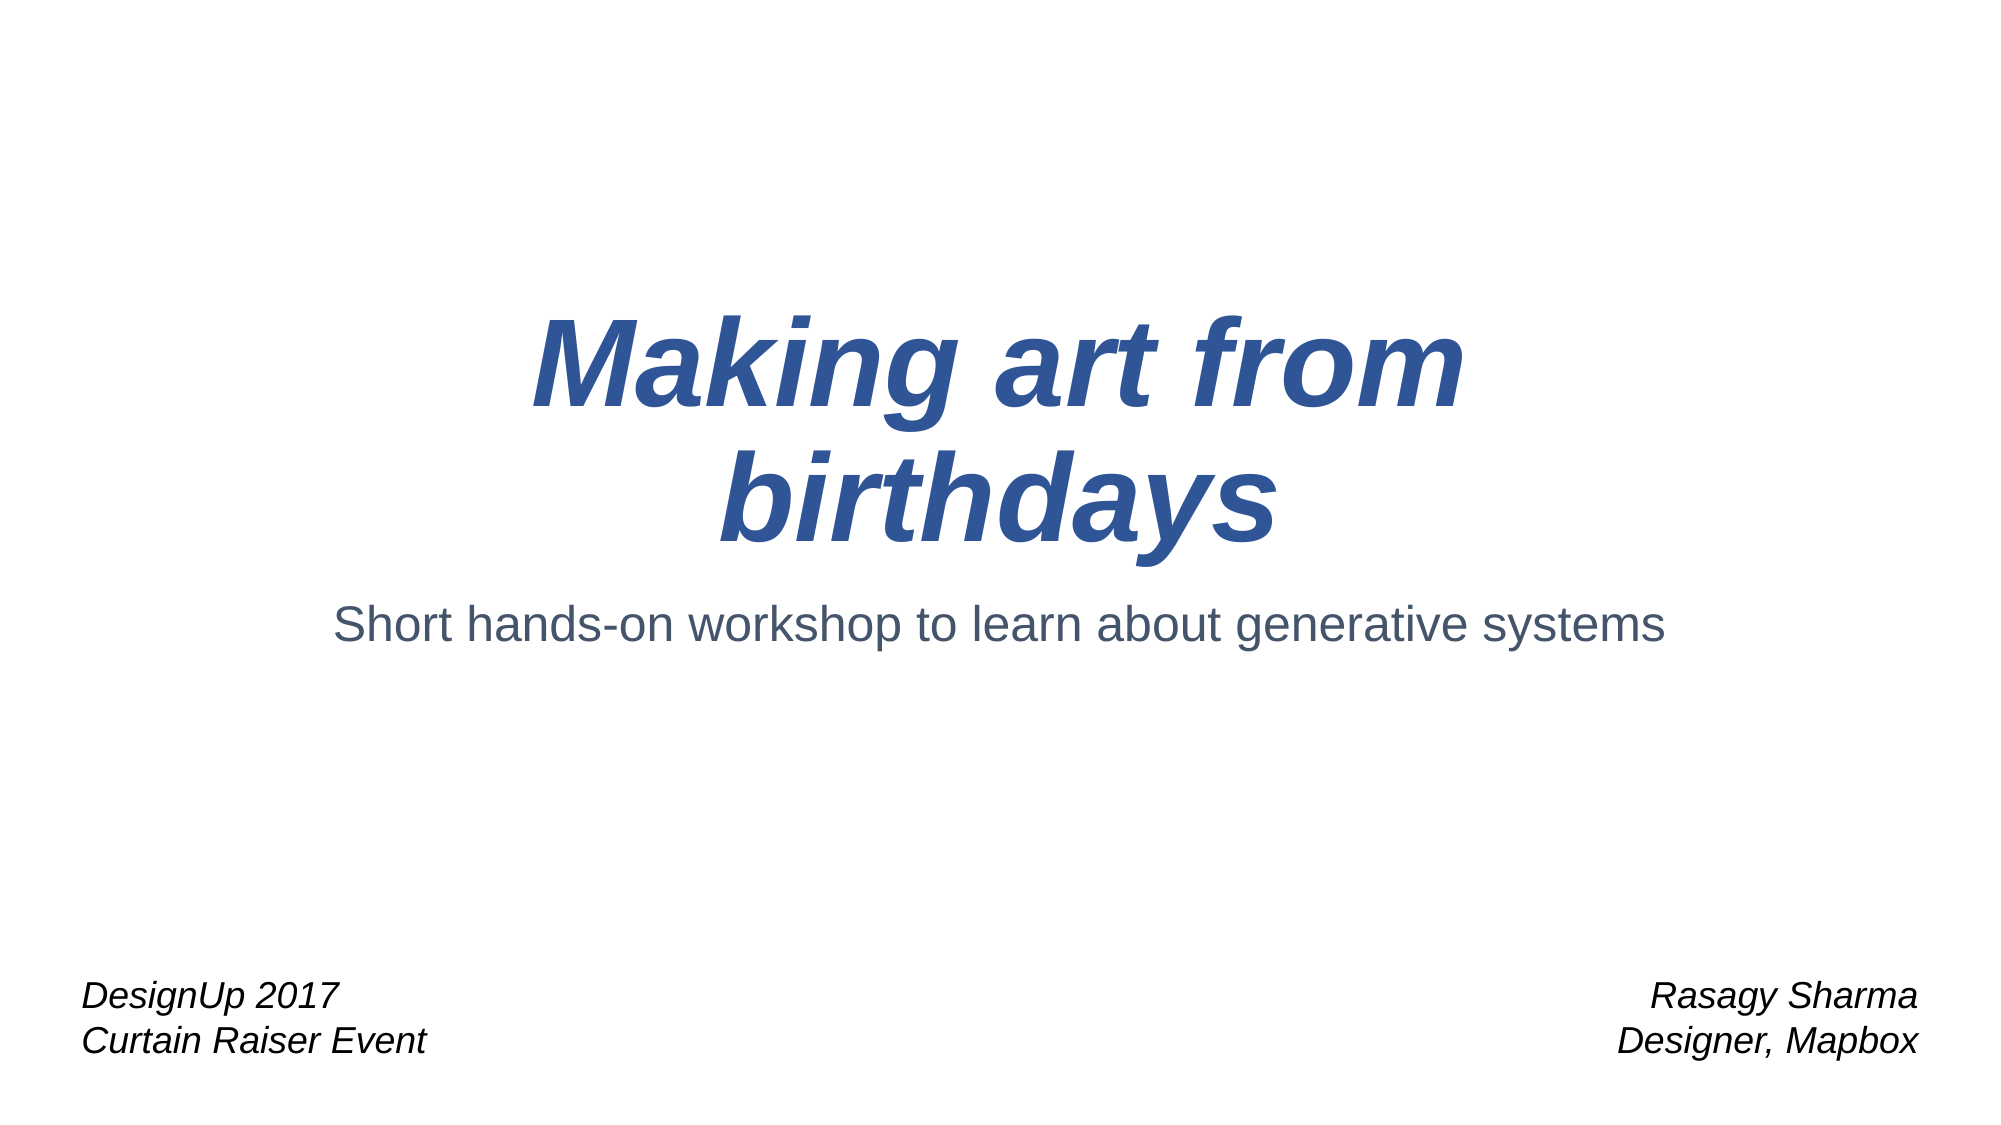

# Making art from birthdays
Short hands-on workshop to learn about generative systems
DesignUp 2017
Curtain Raiser Event
Rasagy Sharma
Designer, Mapbox